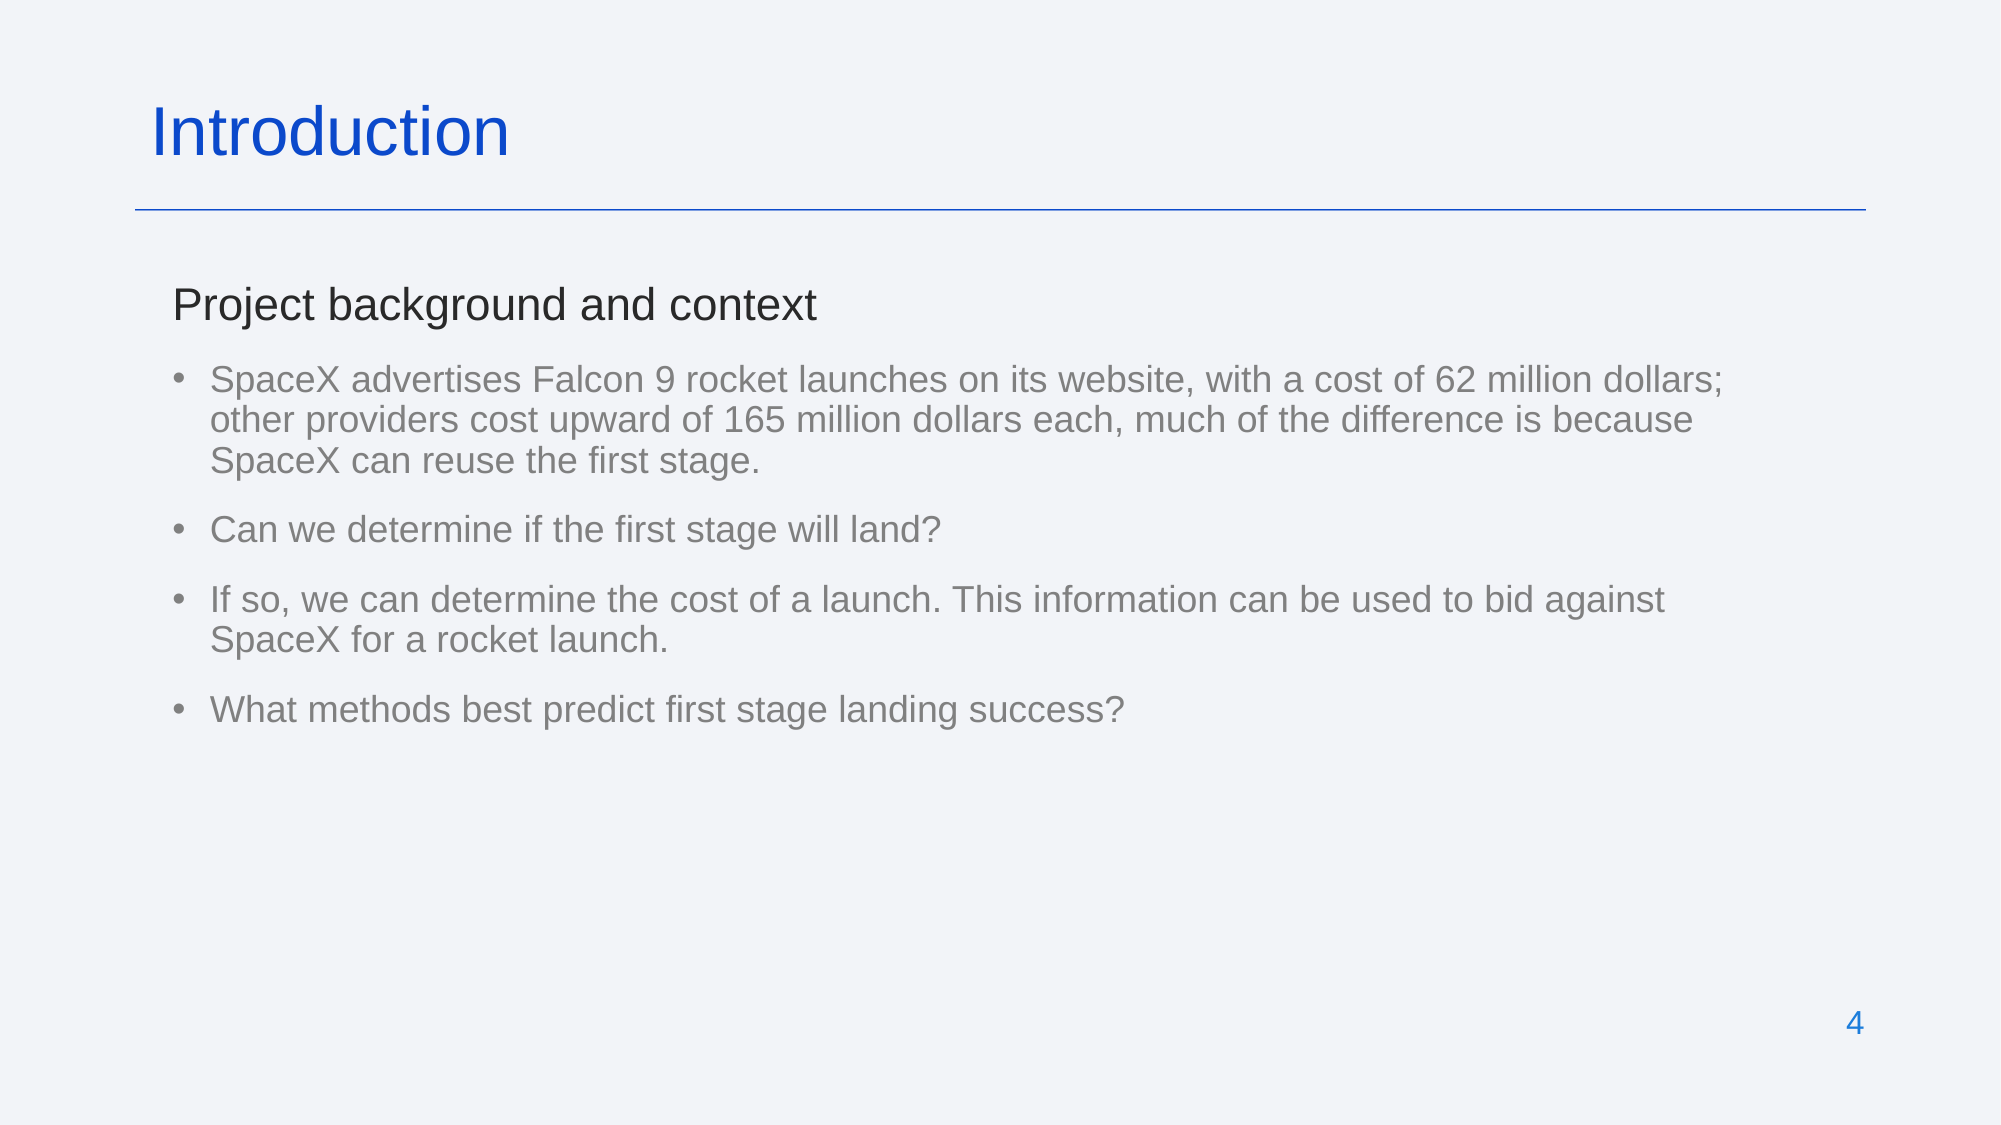

Introduction
Project background and context
SpaceX advertises Falcon 9 rocket launches on its website, with a cost of 62 million dollars; other providers cost upward of 165 million dollars each, much of the difference is because SpaceX can reuse the first stage.
Can we determine if the first stage will land?
If so, we can determine the cost of a launch. This information can be used to bid against SpaceX for a rocket launch.
What methods best predict first stage landing success?
4